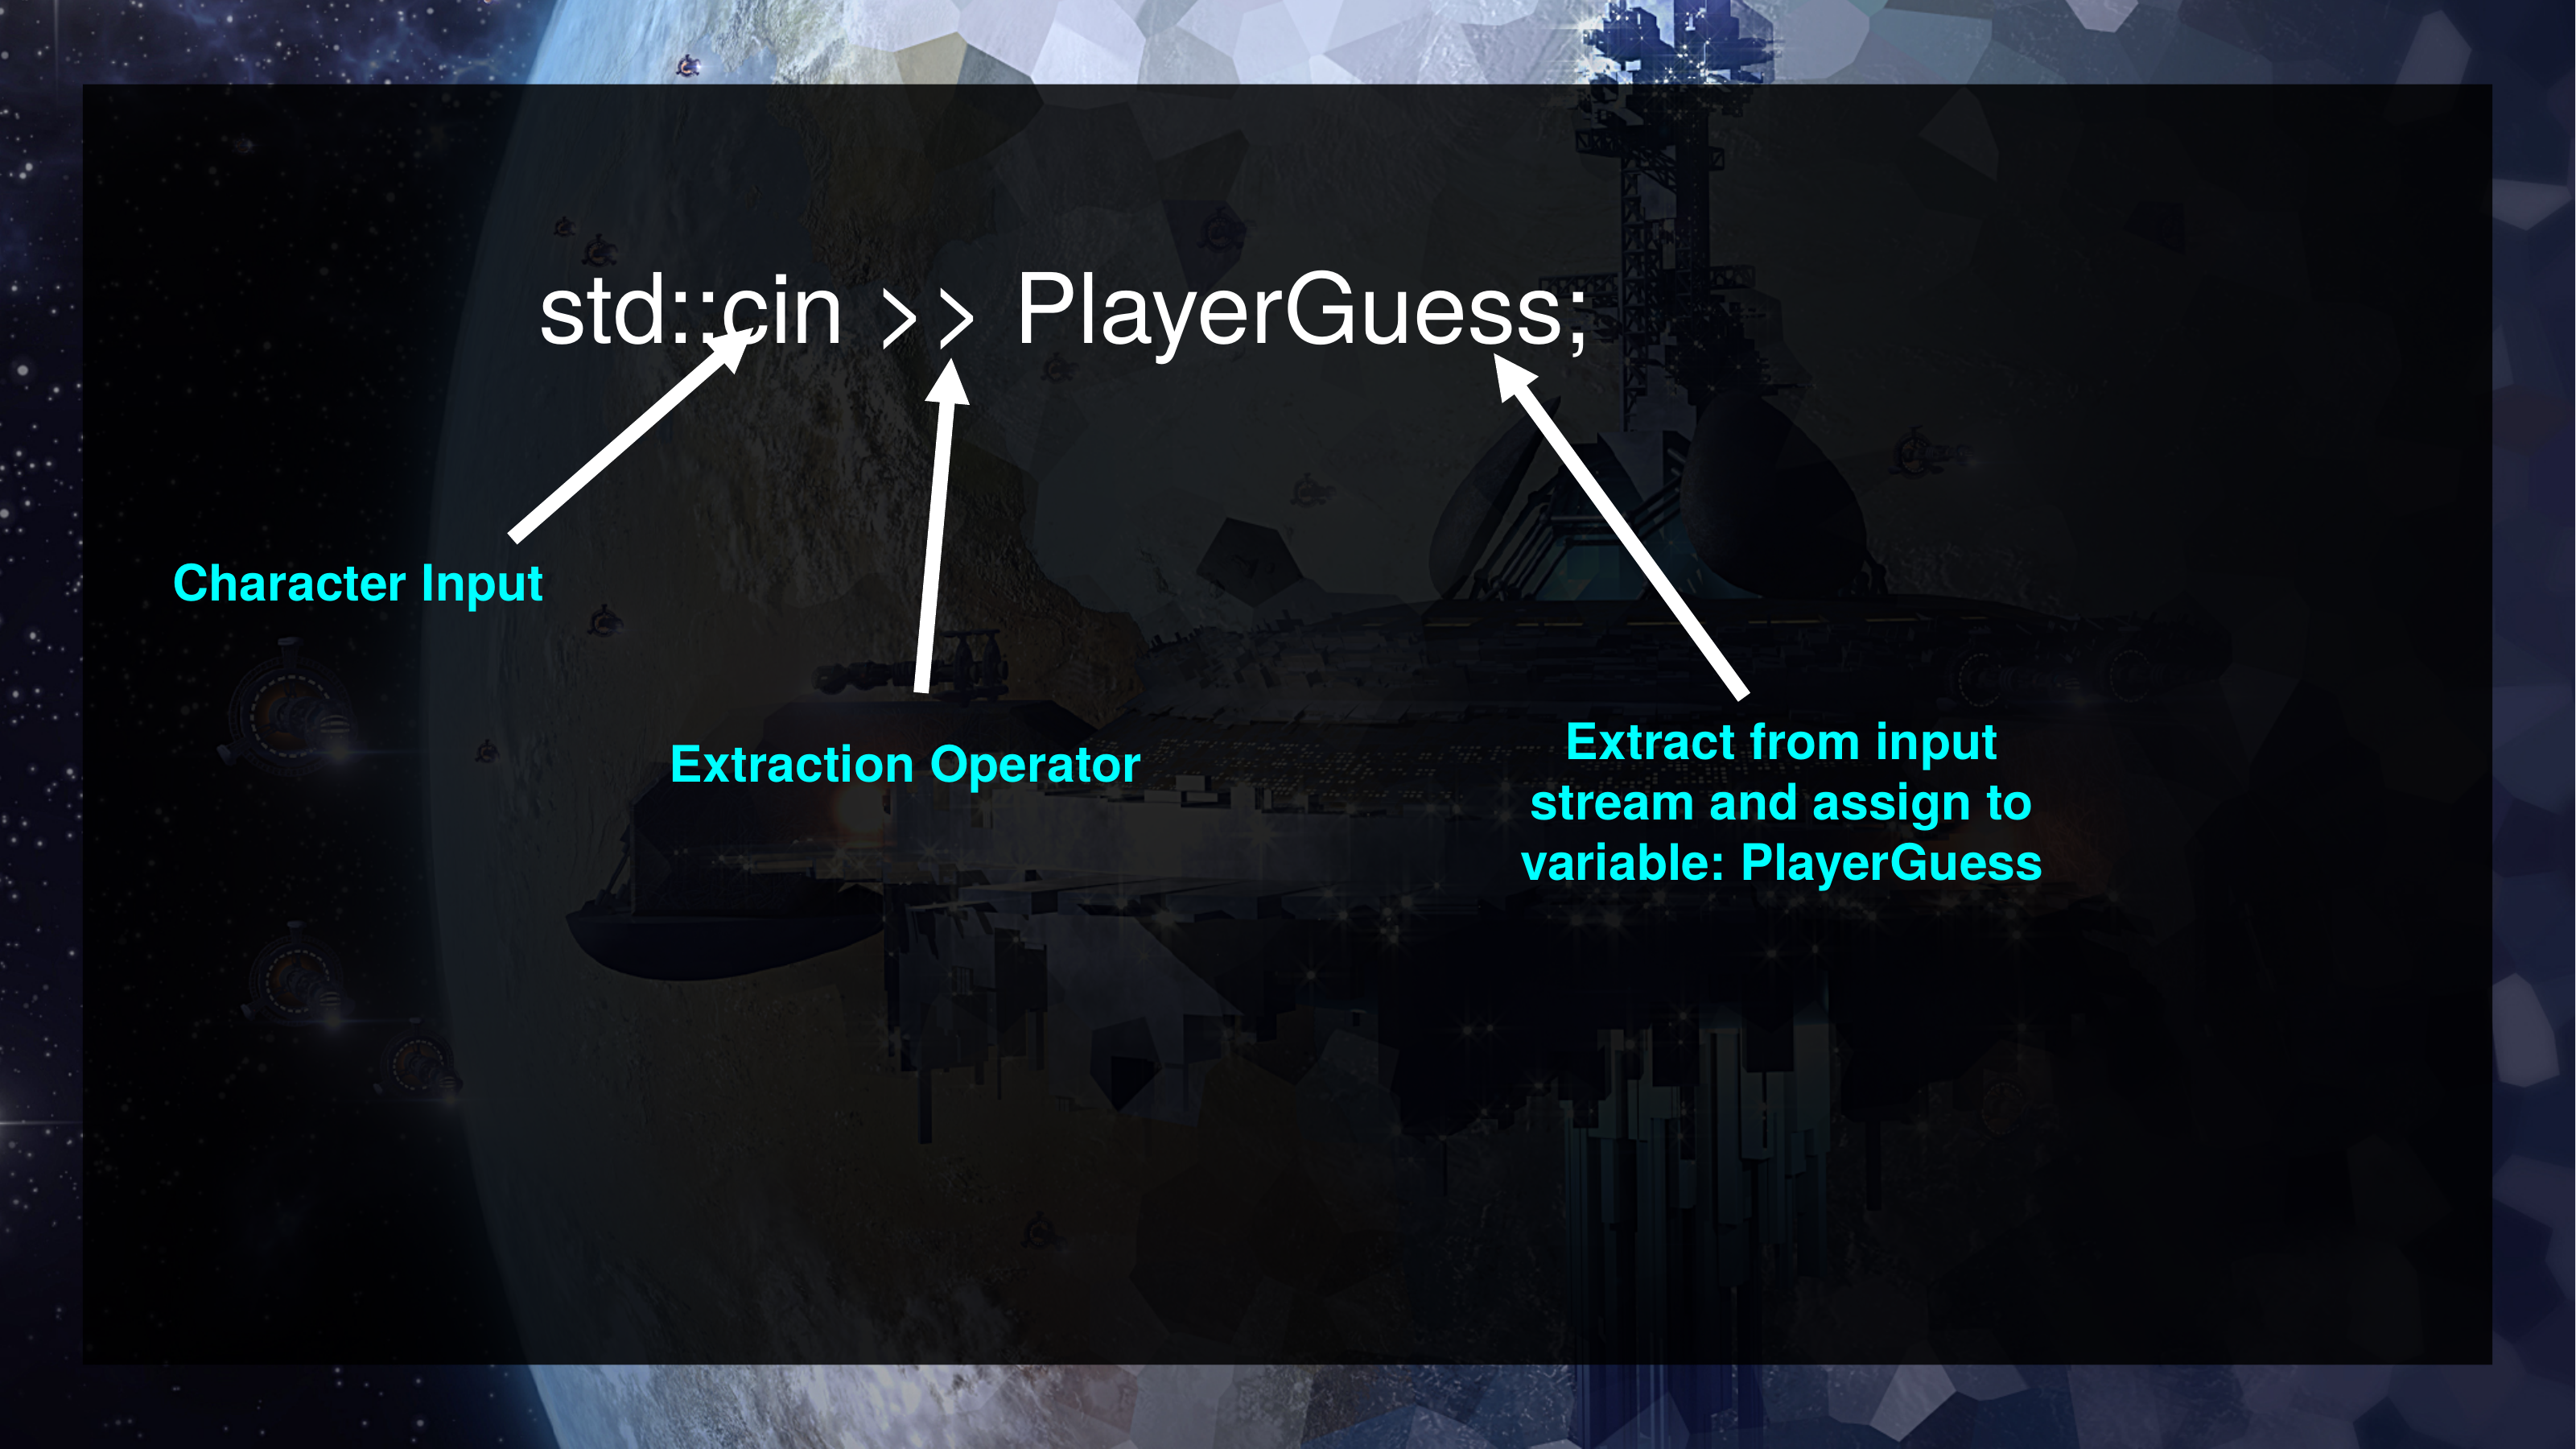

std::cin >> PlayerGuess;
Character Input
Extract from input stream and assign to variable: PlayerGuess
Extraction Operator